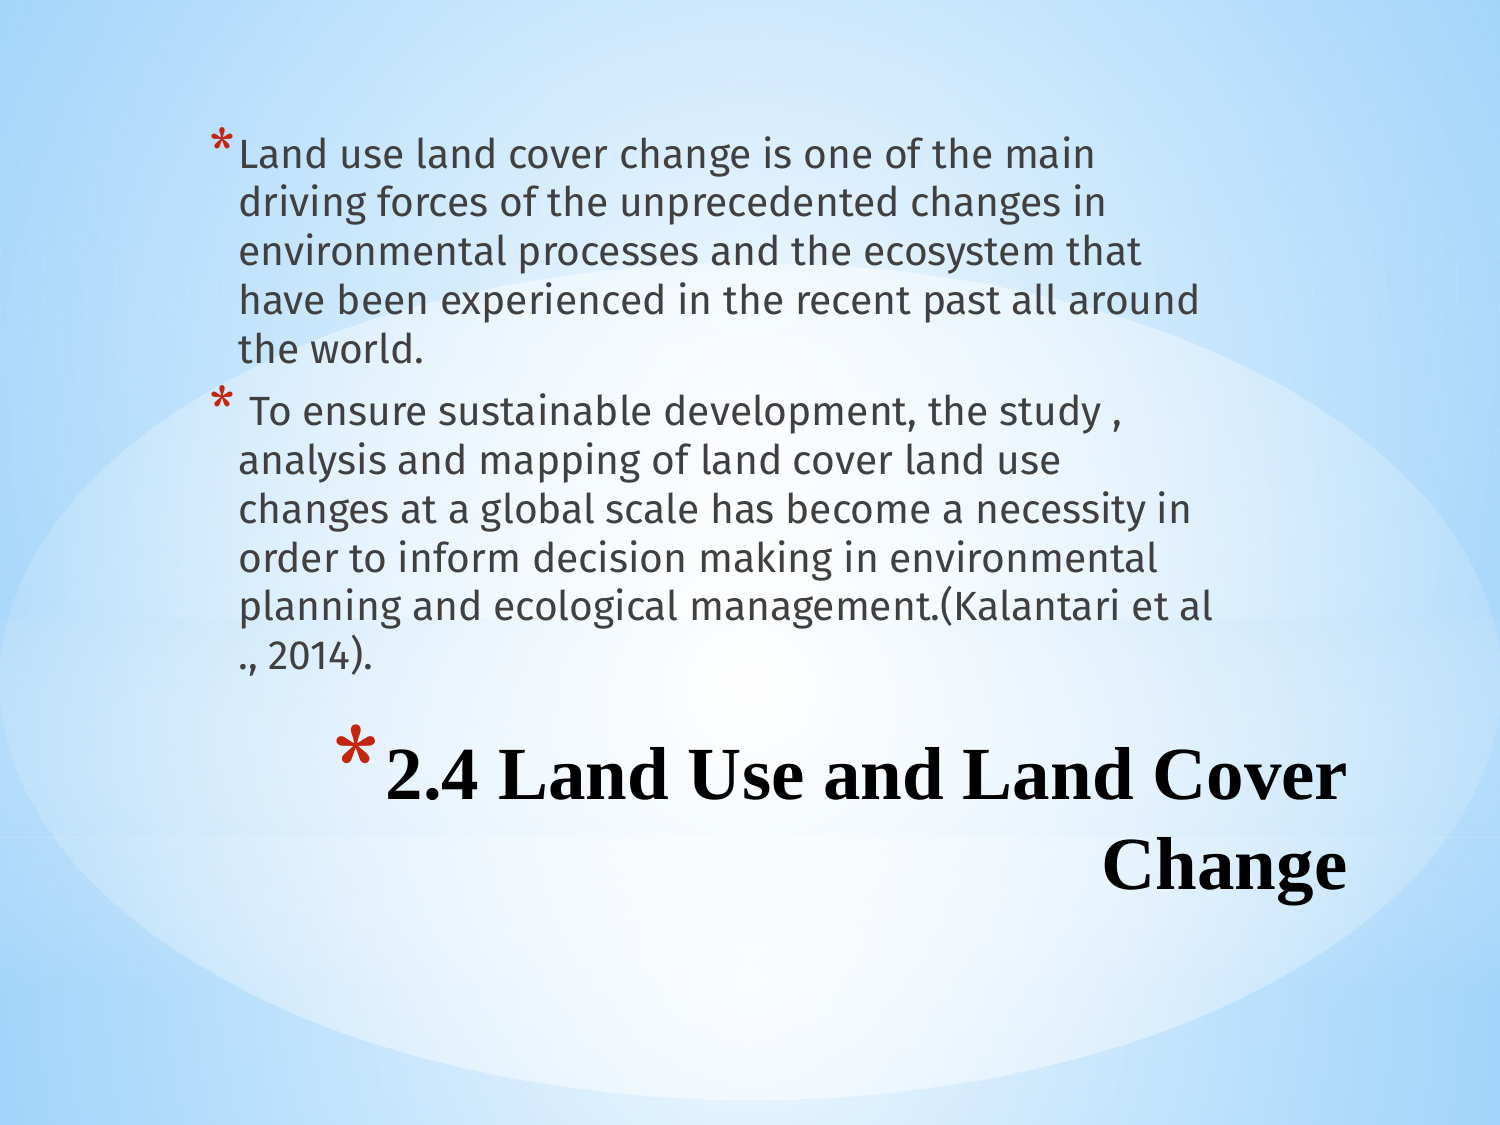

Land use land cover change is one of the main driving forces of the unprecedented changes in environmental processes and the ecosystem that have been experienced in the recent past all around the world.
 To ensure sustainable development, the study , analysis and mapping of land cover land use changes at a global scale has become a necessity in order to inform decision making in environmental planning and ecological management.(Kalantari et al ., 2014).

# 2.4 Land Use and Land Cover Change